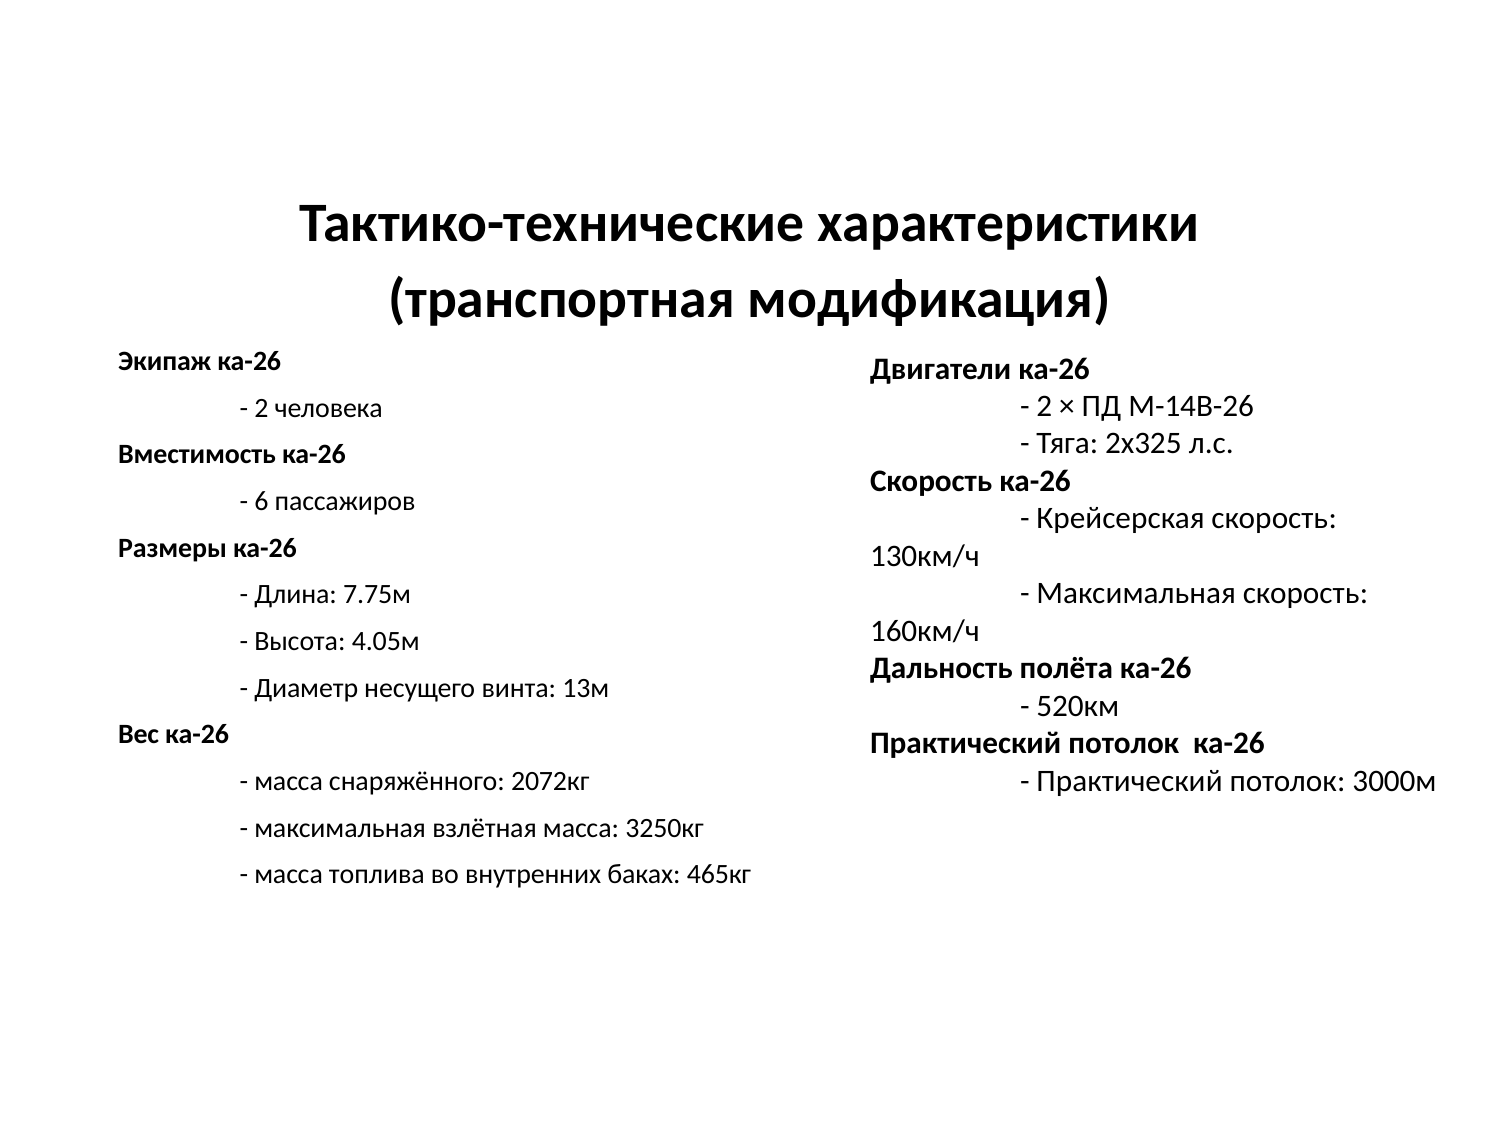

Тактико-технические характеристики
(транспортная модификация)
Экипаж ка-26
	- 2 человека
Вместимость ка-26
	- 6 пассажиров
Размеры ка-26
	- Длина: 7.75м
	- Высота: 4.05м
	- Диаметр несущего винта: 13м
Вес ка-26
	- масса снаряжённого: 2072кг
	- максимальная взлётная масса: 3250кг
	- масса топлива во внутренних баках: 465кг
Двигатели ка-26
	- 2 × ПД М-14В-26
	- Тяга: 2x325 л.с.
Скорость ка-26
	- Крейсерская скорость:  130км/ч
	- Максимальная скорость: 160км/ч
Дальность полёта ка-26
	- 520км
Практический потолок  ка-26
	- Практический потолок: 3000м